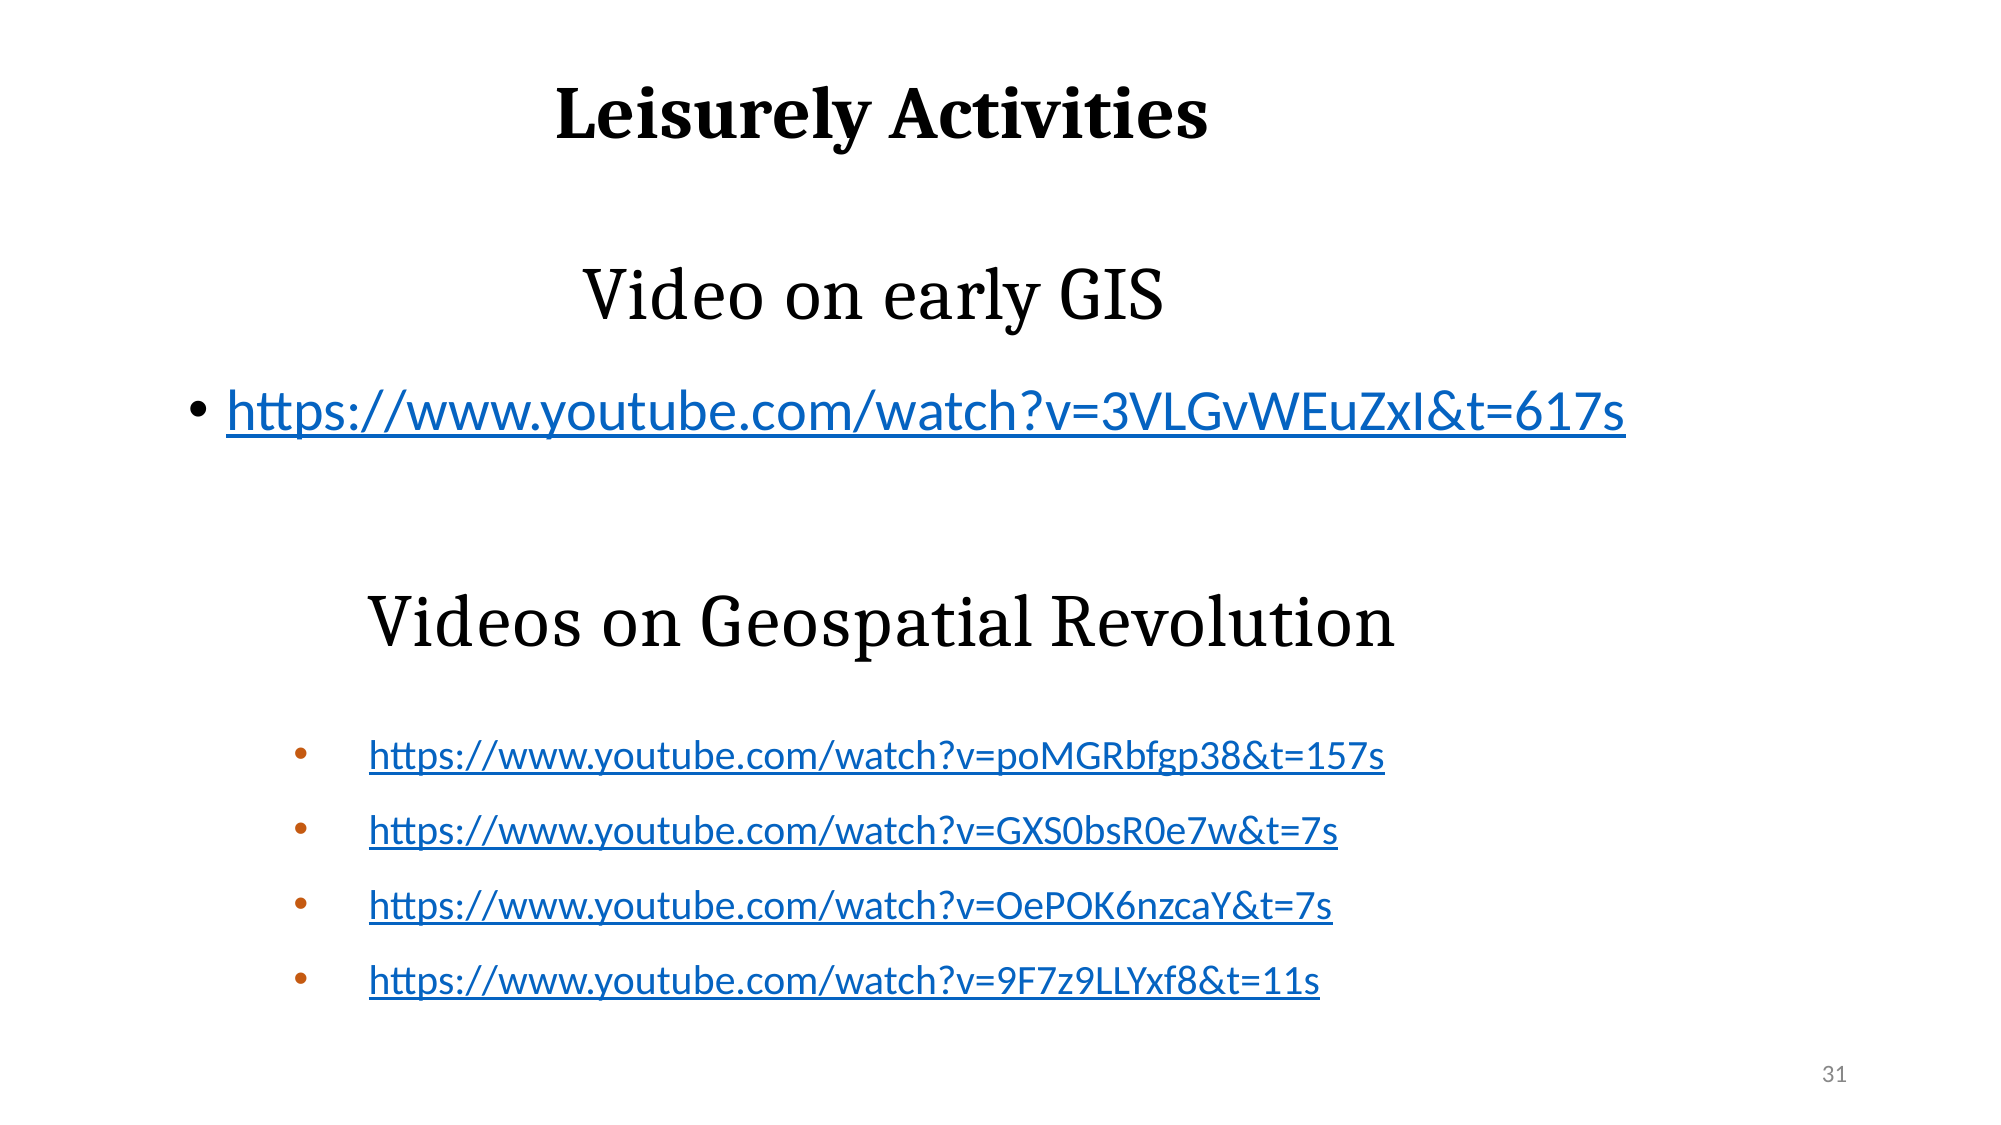

Leisurely Activities
# Video on early GIS
https://www.youtube.com/watch?v=3VLGvWEuZxI&t=617s
Videos on Geospatial Revolution
https://www.youtube.com/watch?v=poMGRbfgp38&t=157s
https://www.youtube.com/watch?v=GXS0bsR0e7w&t=7s
https://www.youtube.com/watch?v=OePOK6nzcaY&t=7s
https://www.youtube.com/watch?v=9F7z9LLYxf8&t=11s
31